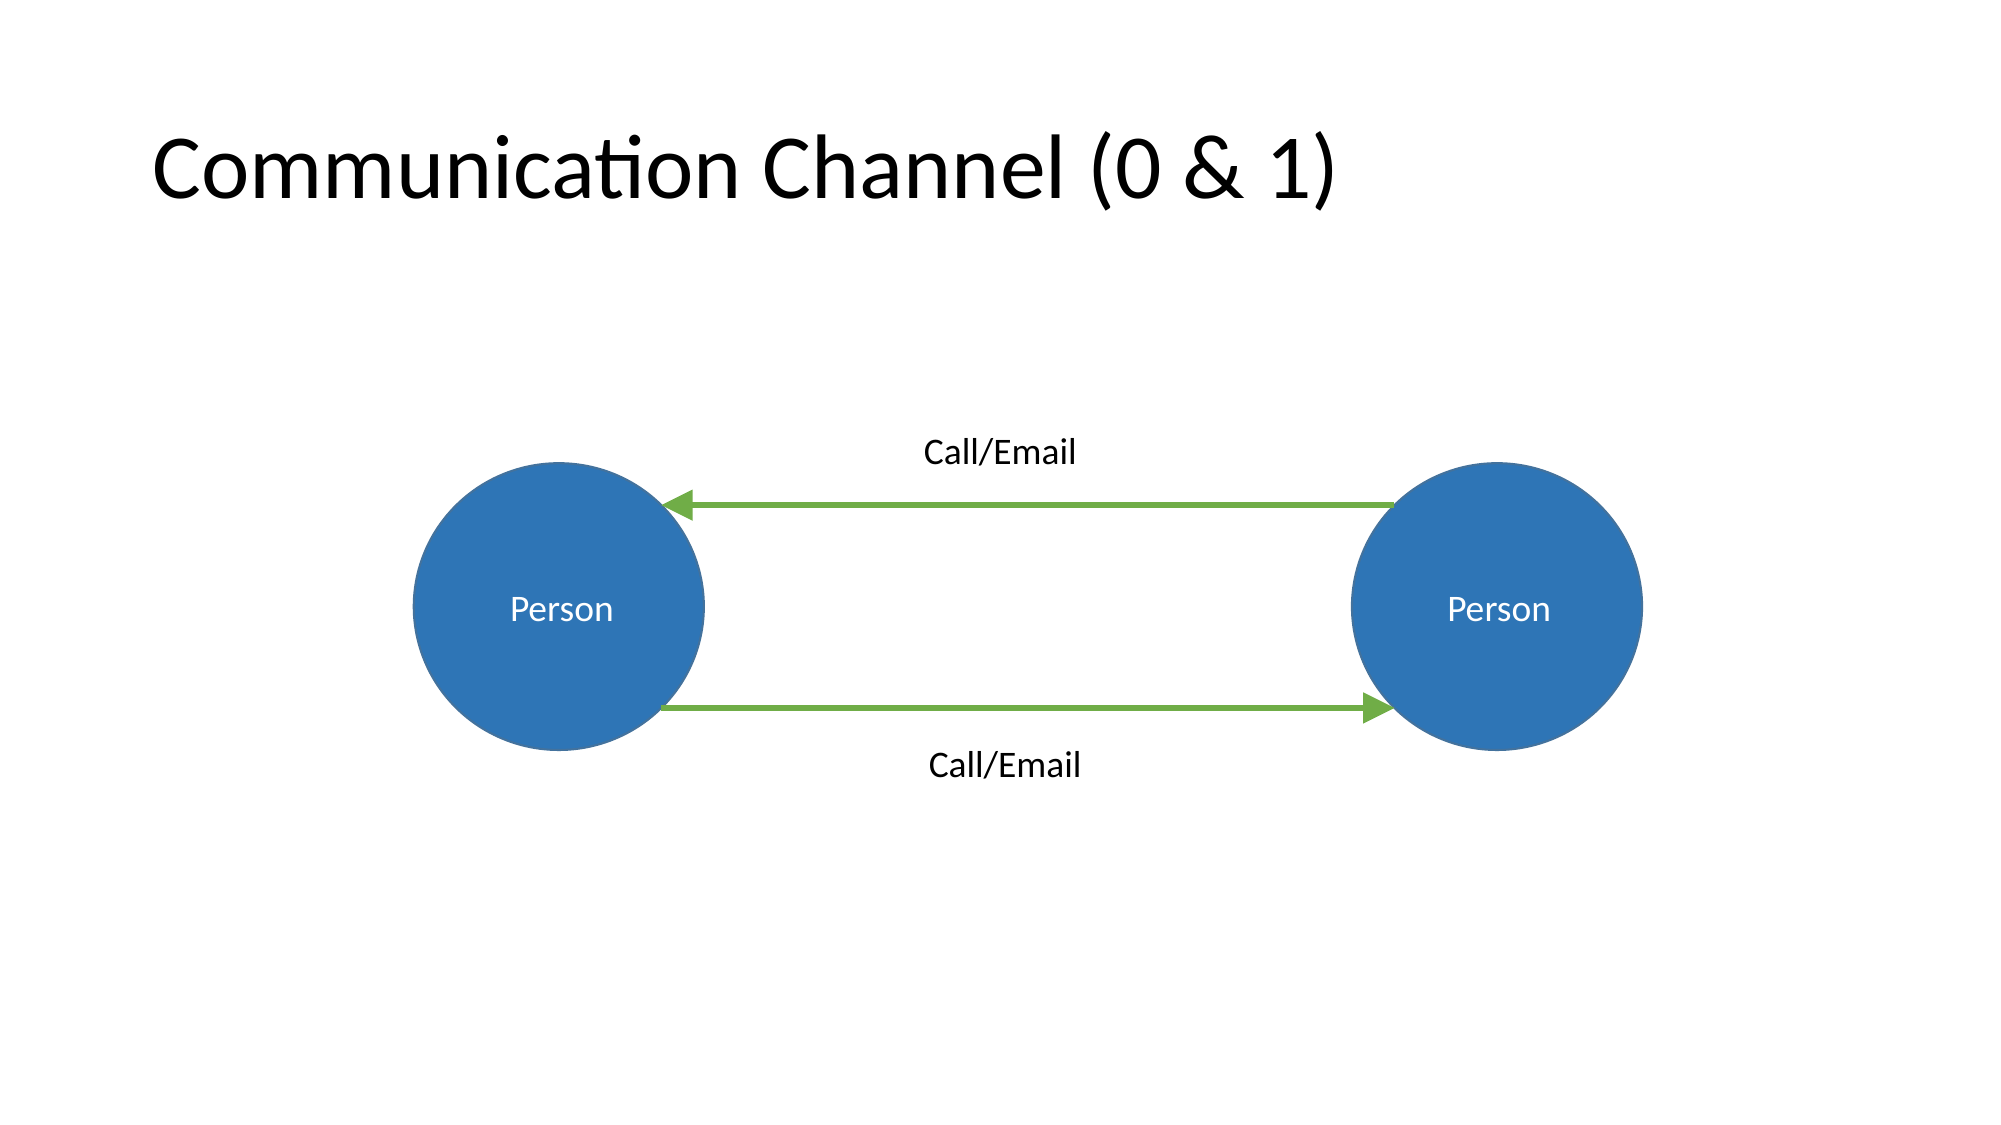

# Communication Channel (0 & 1)
Call/Email

Person
Person
Call/Email